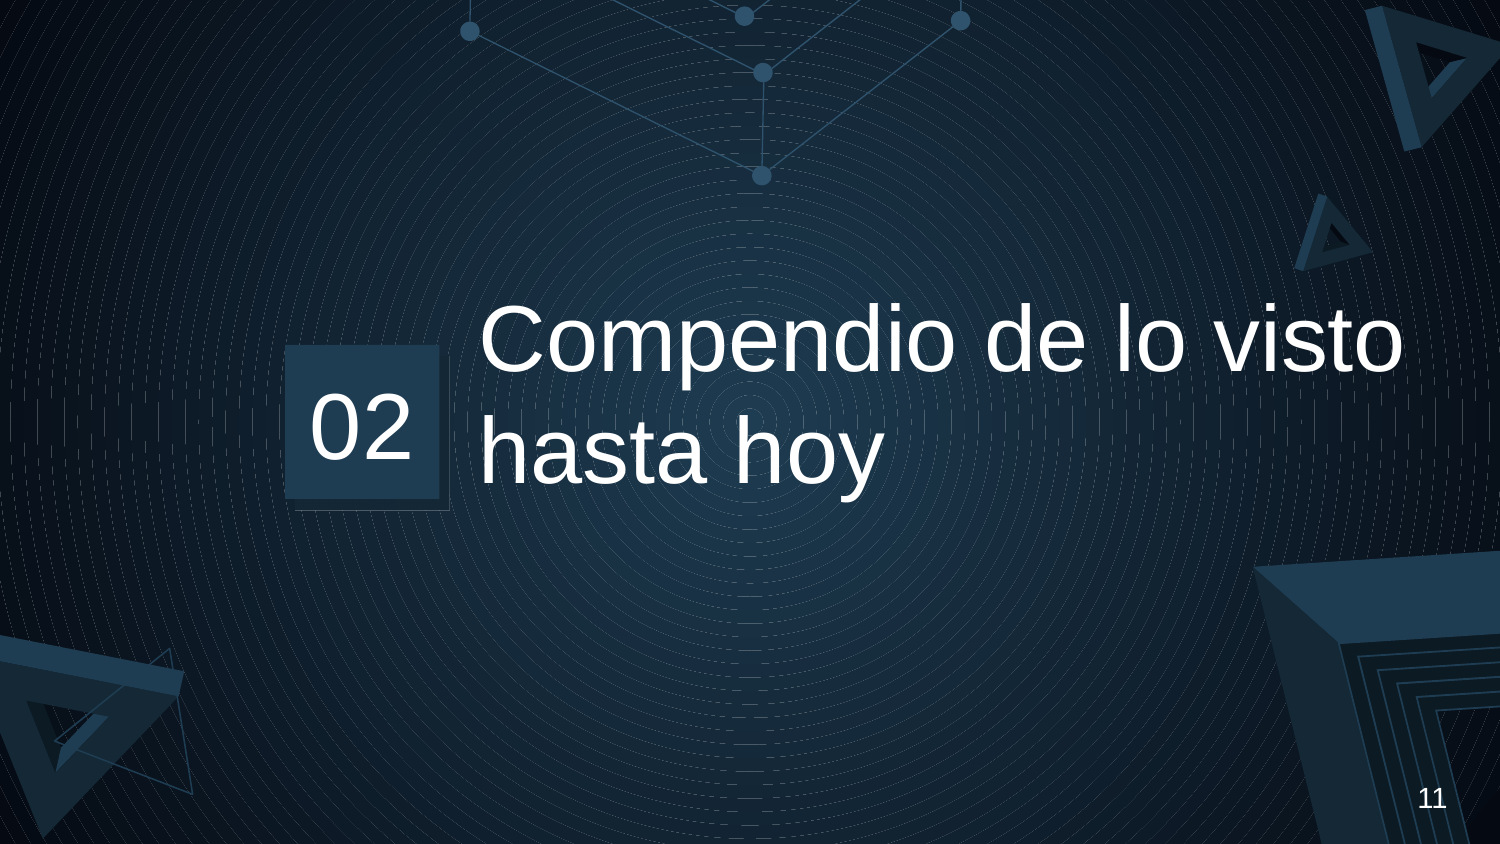

# Compendio de lo visto hasta hoy
02
11